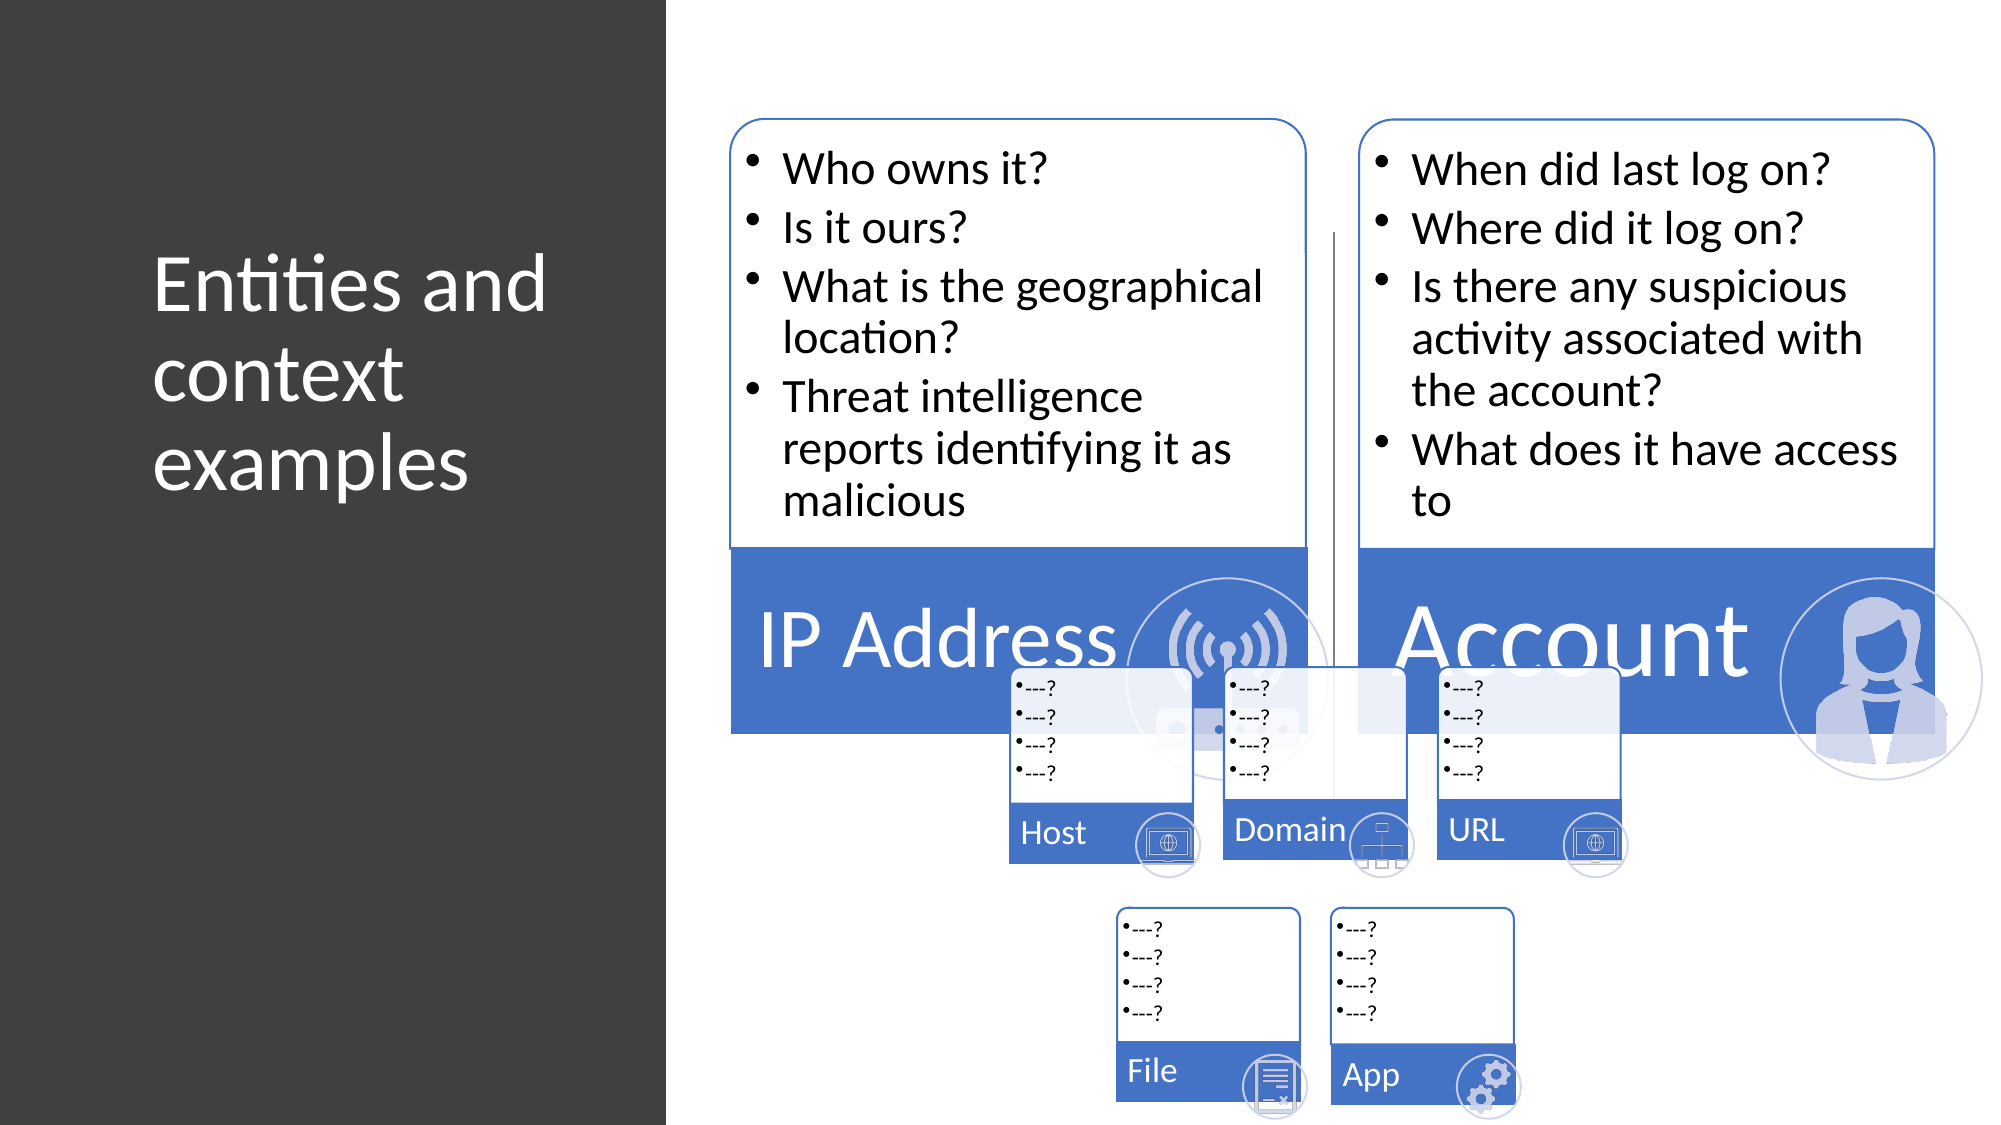

Who owns it?
Is it ours?
What is the geographical location?
Threat intelligence reports identifying it as malicious
IP Address
When did last log on?
Where did it log on?
Is there any suspicious activity associated with the account?
What does it have access to
Account
# Entities and context examples
---?
---?
---?
---?
Host
---?
---?
---?
---?
Domain
---?
---?
---?
---?
URL
---?
---?
---?
---?
File
---?
---?
---?
---?
App